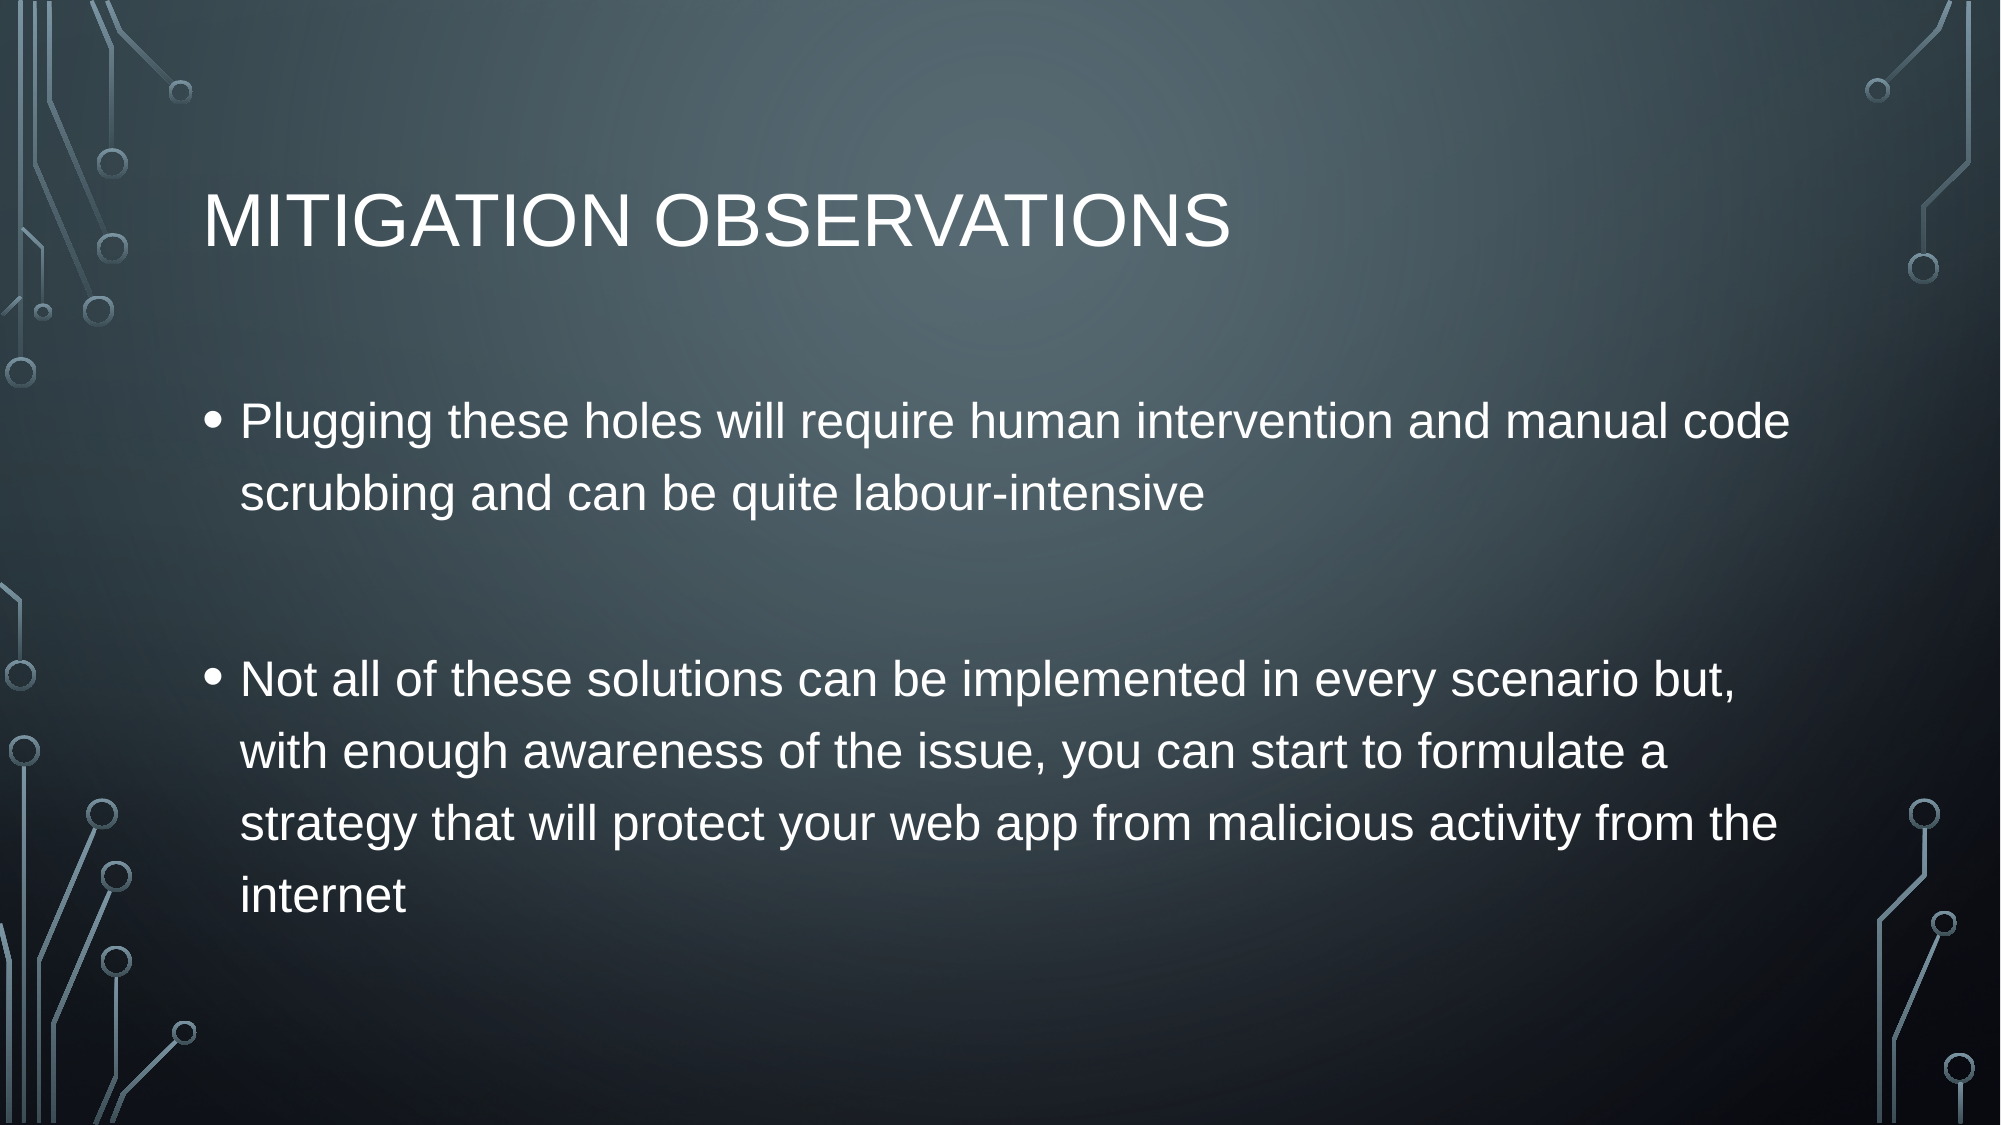

# Mitigation observations
Plugging these holes will require human intervention and manual code scrubbing and can be quite labour-intensive

Not all of these solutions can be implemented in every scenario but, with enough awareness of the issue, you can start to formulate a strategy that will protect your web app from malicious activity from the internet